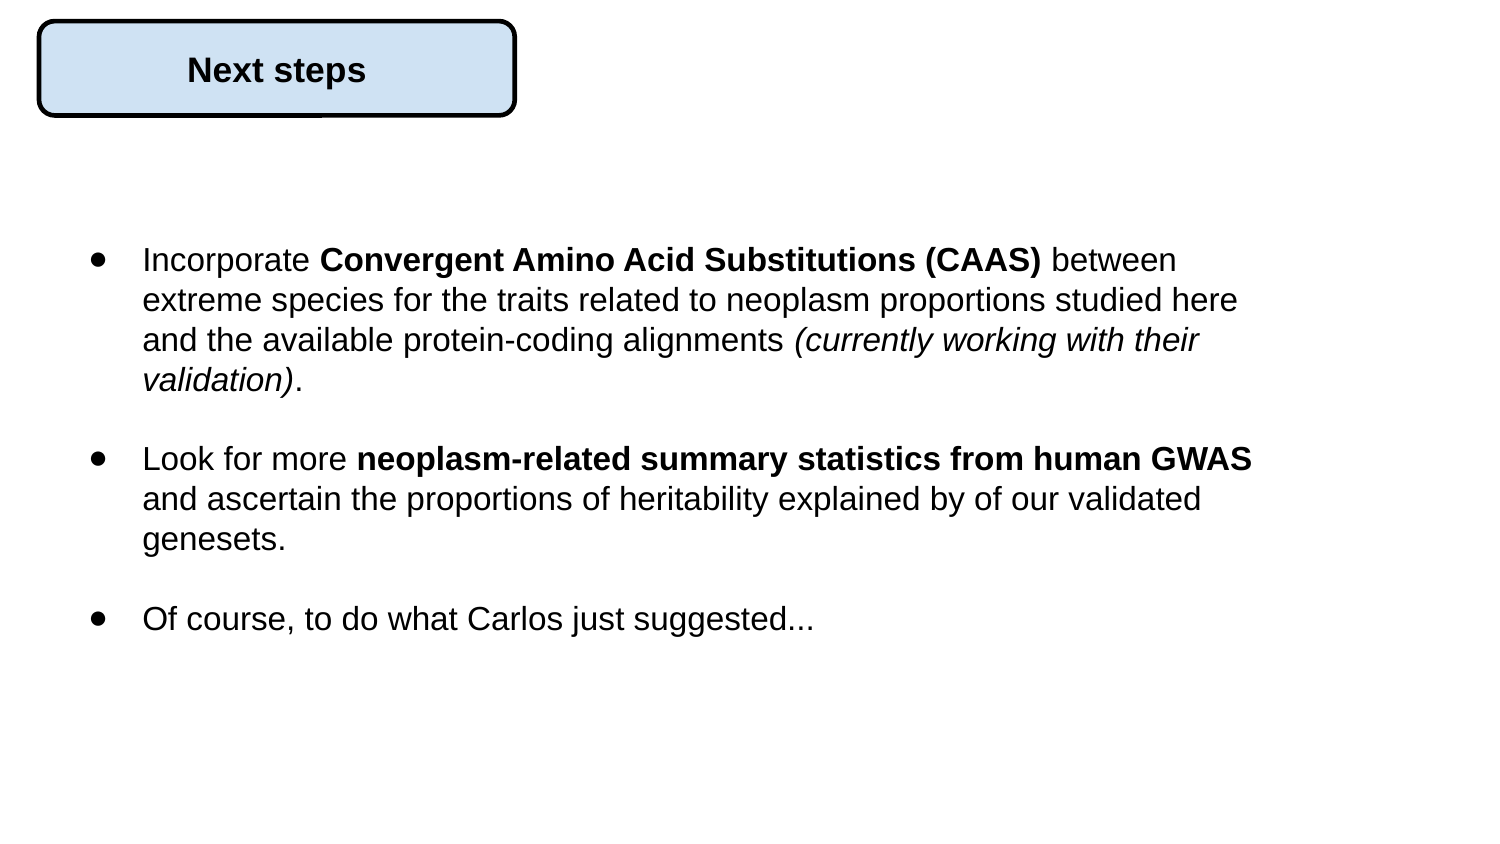

Next steps

Incorporate Convergent Amino Acid Substitutions (CAAS) between extreme species for the traits related to neoplasm proportions studied here and the available protein-coding alignments (currently working with their validation).

Look for more neoplasm-related summary statistics from human GWAS and ascertain the proportions of heritability explained by of our validated genesets.

Of course, to do what Carlos just suggested...